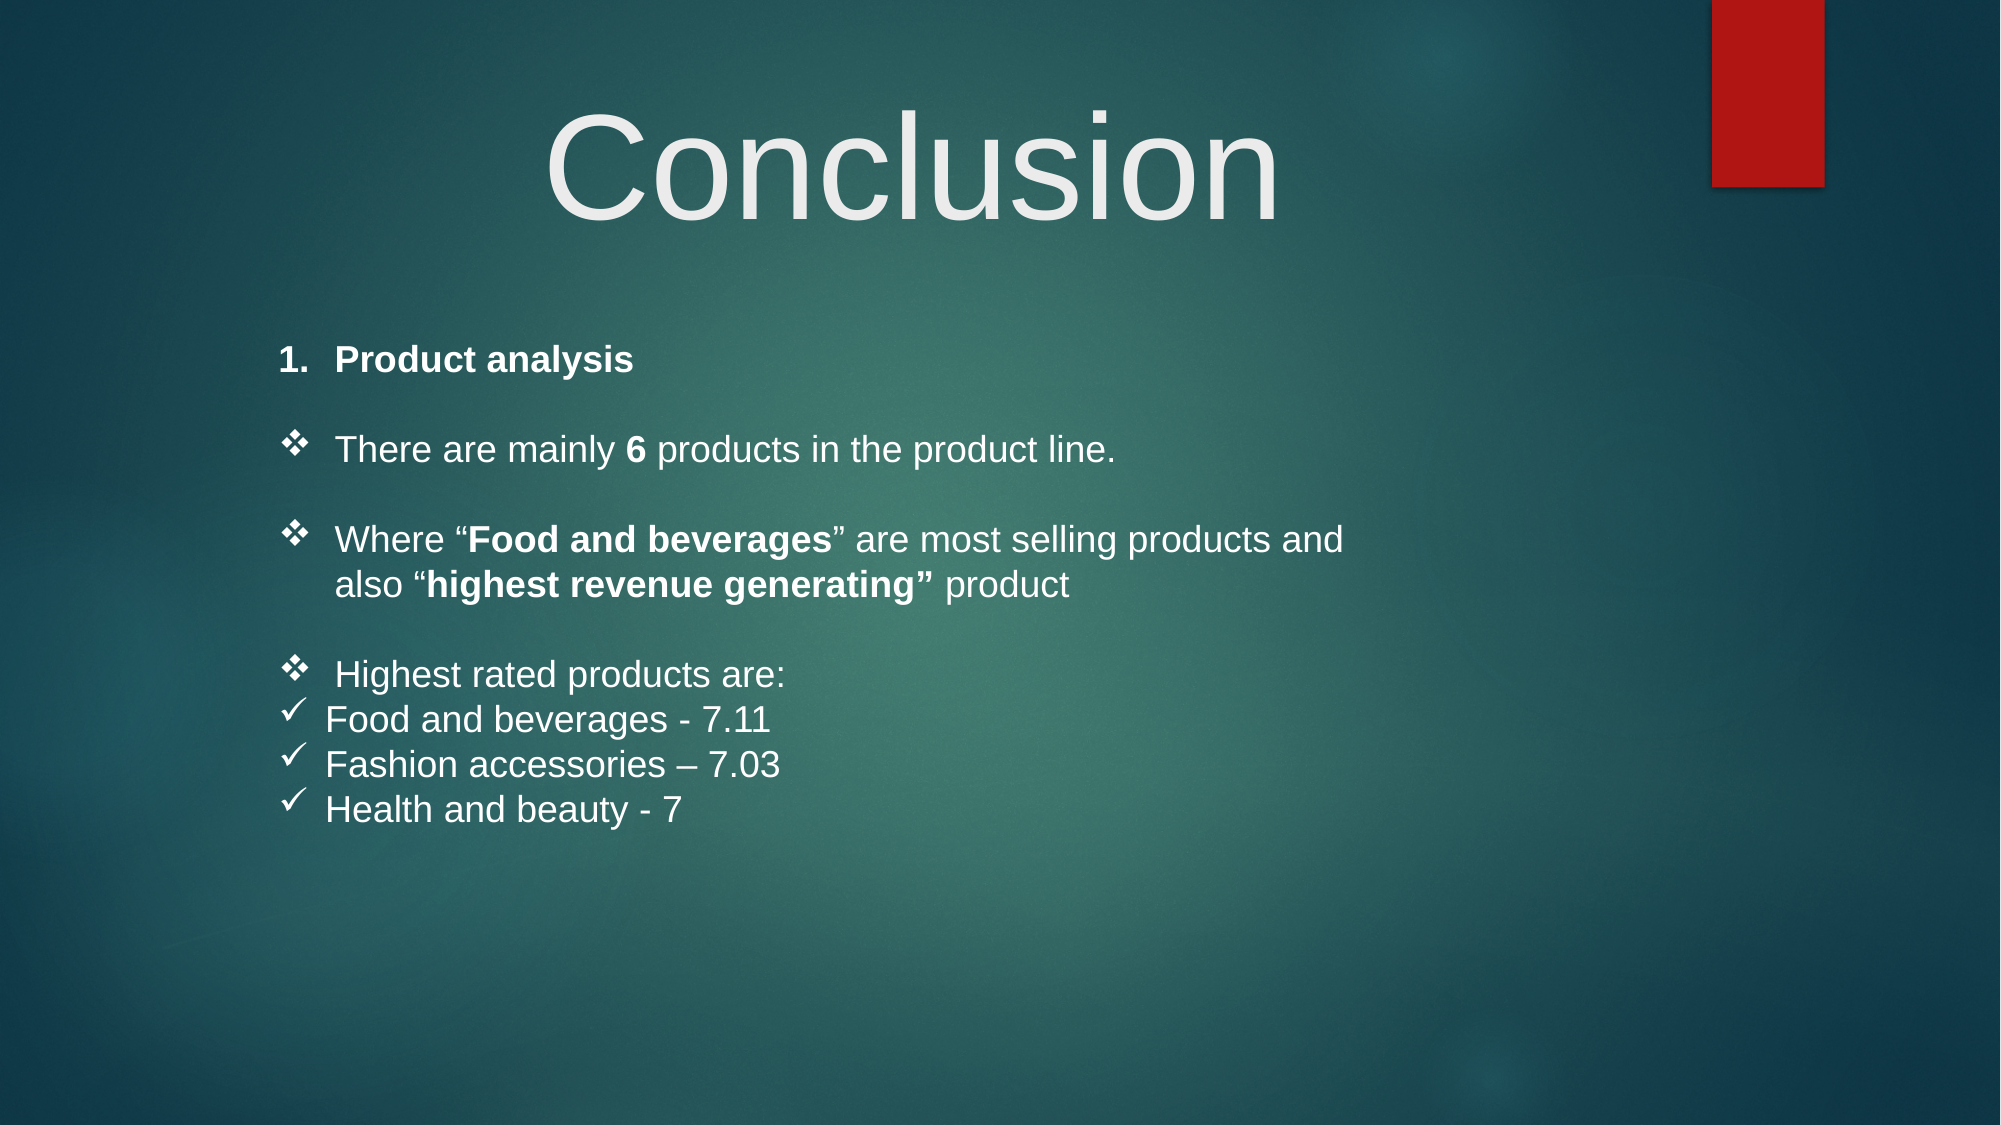

# Conclusion
Product analysis

There are mainly 6 products in the product line.

Where “Food and beverages” are most selling products and also “highest revenue generating” product

Highest rated products are:
Food and beverages - 7.11
Fashion accessories – 7.03
Health and beauty - 7